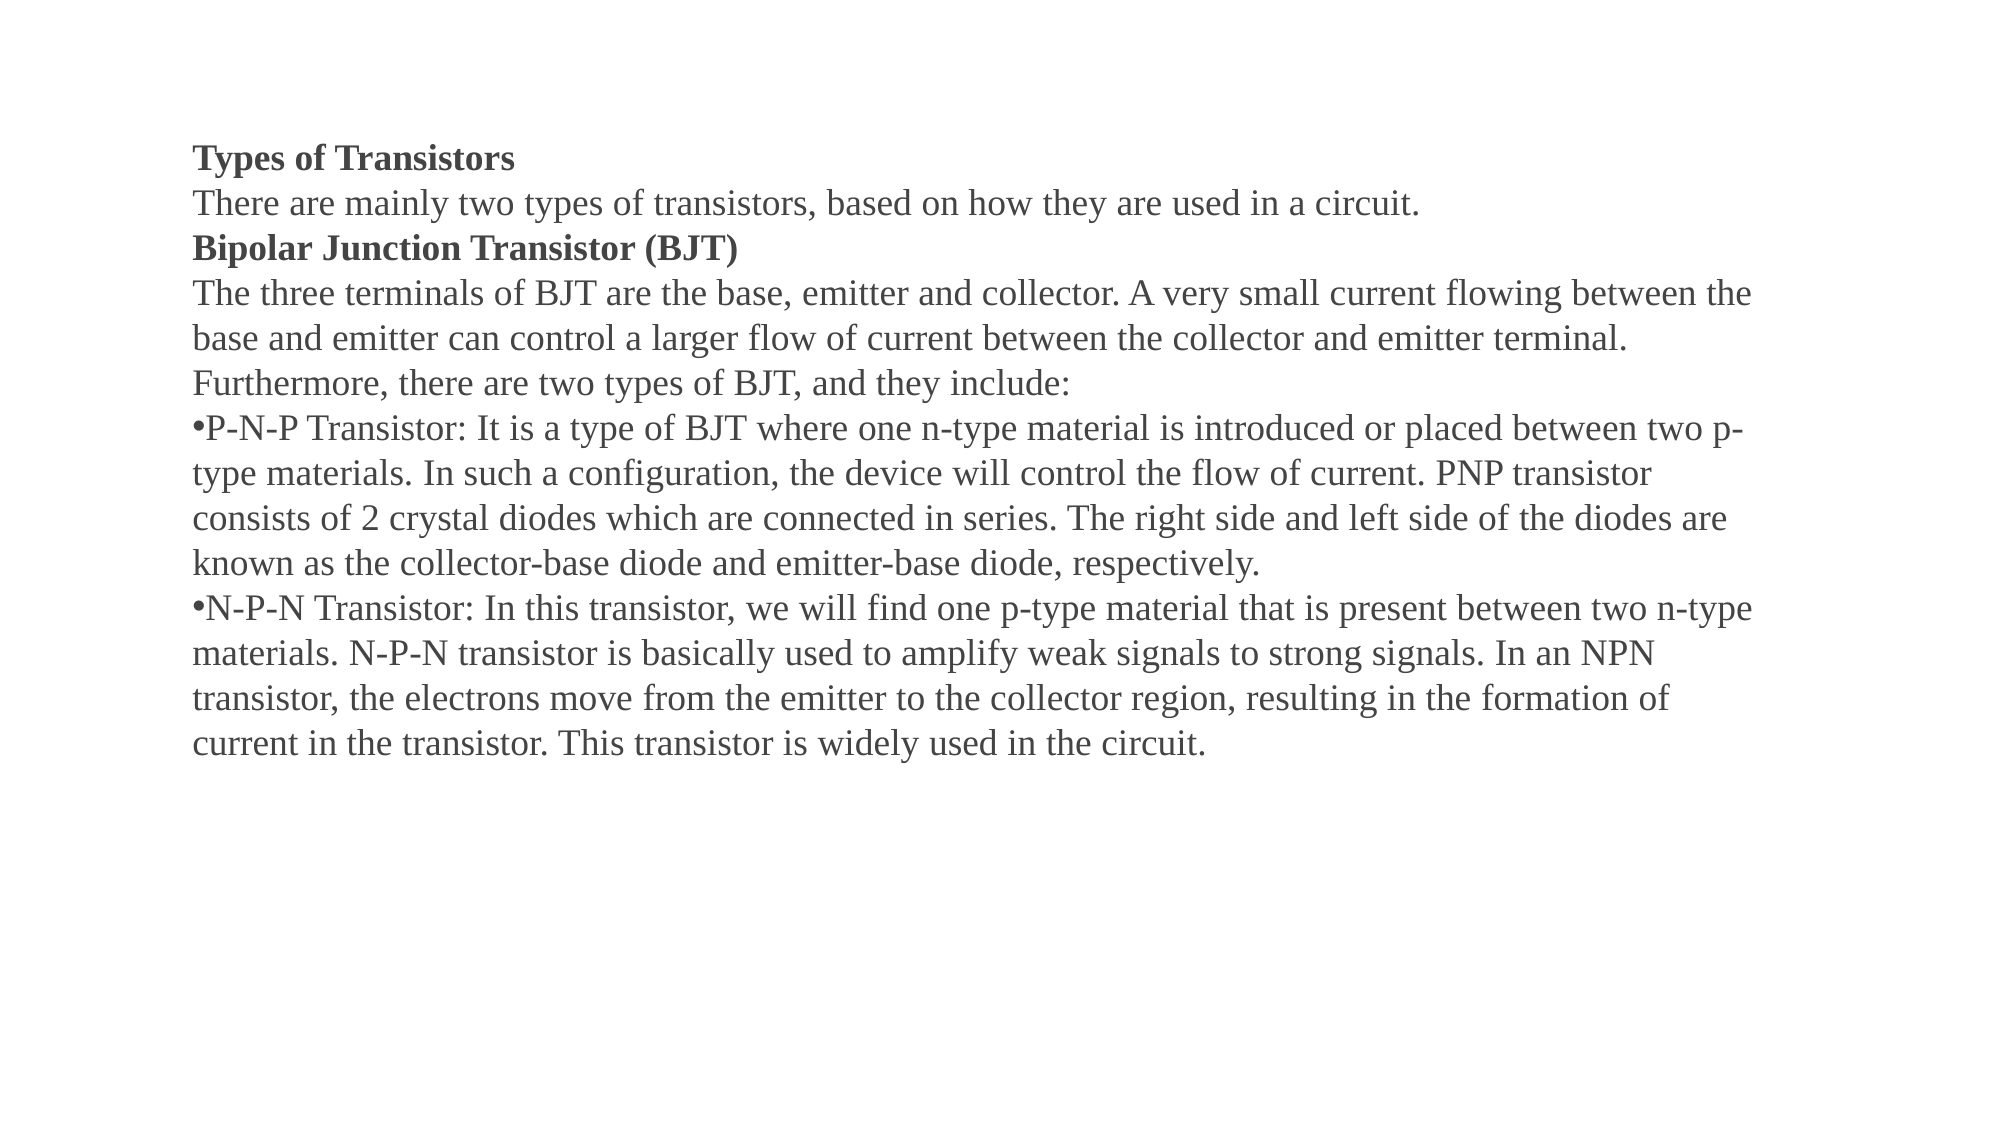

Types of Transistors
There are mainly two types of transistors, based on how they are used in a circuit.
Bipolar Junction Transistor (BJT)
The three terminals of BJT are the base, emitter and collector. A very small current flowing between the base and emitter can control a larger flow of current between the collector and emitter terminal.
Furthermore, there are two types of BJT, and they include:
P-N-P Transistor: It is a type of BJT where one n-type material is introduced or placed between two p-type materials. In such a configuration, the device will control the flow of current. PNP transistor consists of 2 crystal diodes which are connected in series. The right side and left side of the diodes are known as the collector-base diode and emitter-base diode, respectively.
N-P-N Transistor: In this transistor, we will find one p-type material that is present between two n-type materials. N-P-N transistor is basically used to amplify weak signals to strong signals. In an NPN transistor, the electrons move from the emitter to the collector region, resulting in the formation of current in the transistor. This transistor is widely used in the circuit.